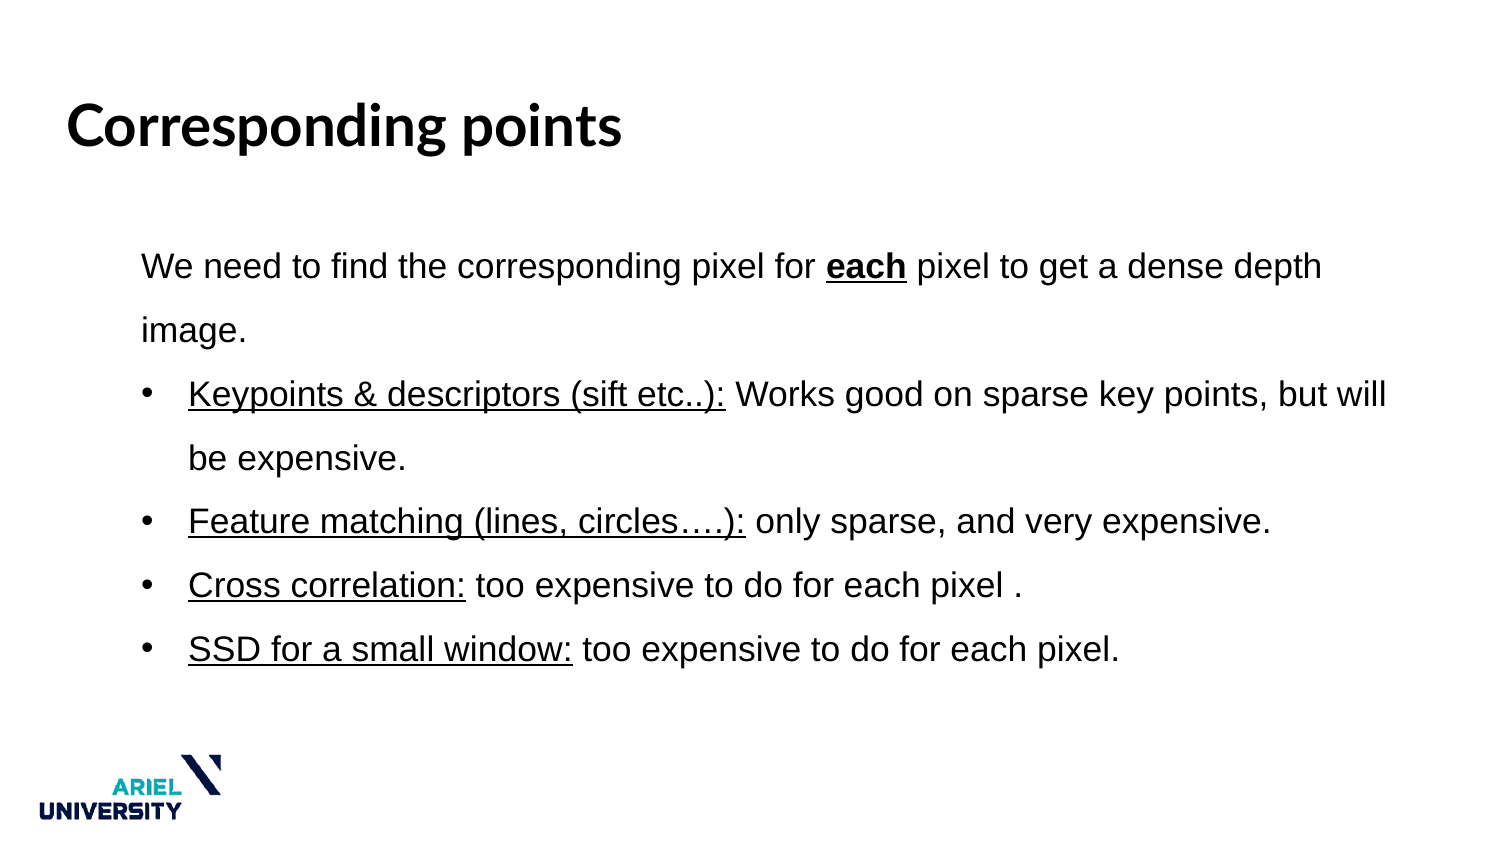

# Corresponding points
We need to find the corresponding pixel for each pixel to get a dense depth image.
Keypoints & descriptors (sift etc..): Works good on sparse key points, but will be expensive.
Feature matching (lines, circles….): only sparse, and very expensive.
Cross correlation: too expensive to do for each pixel .
SSD for a small window: too expensive to do for each pixel.